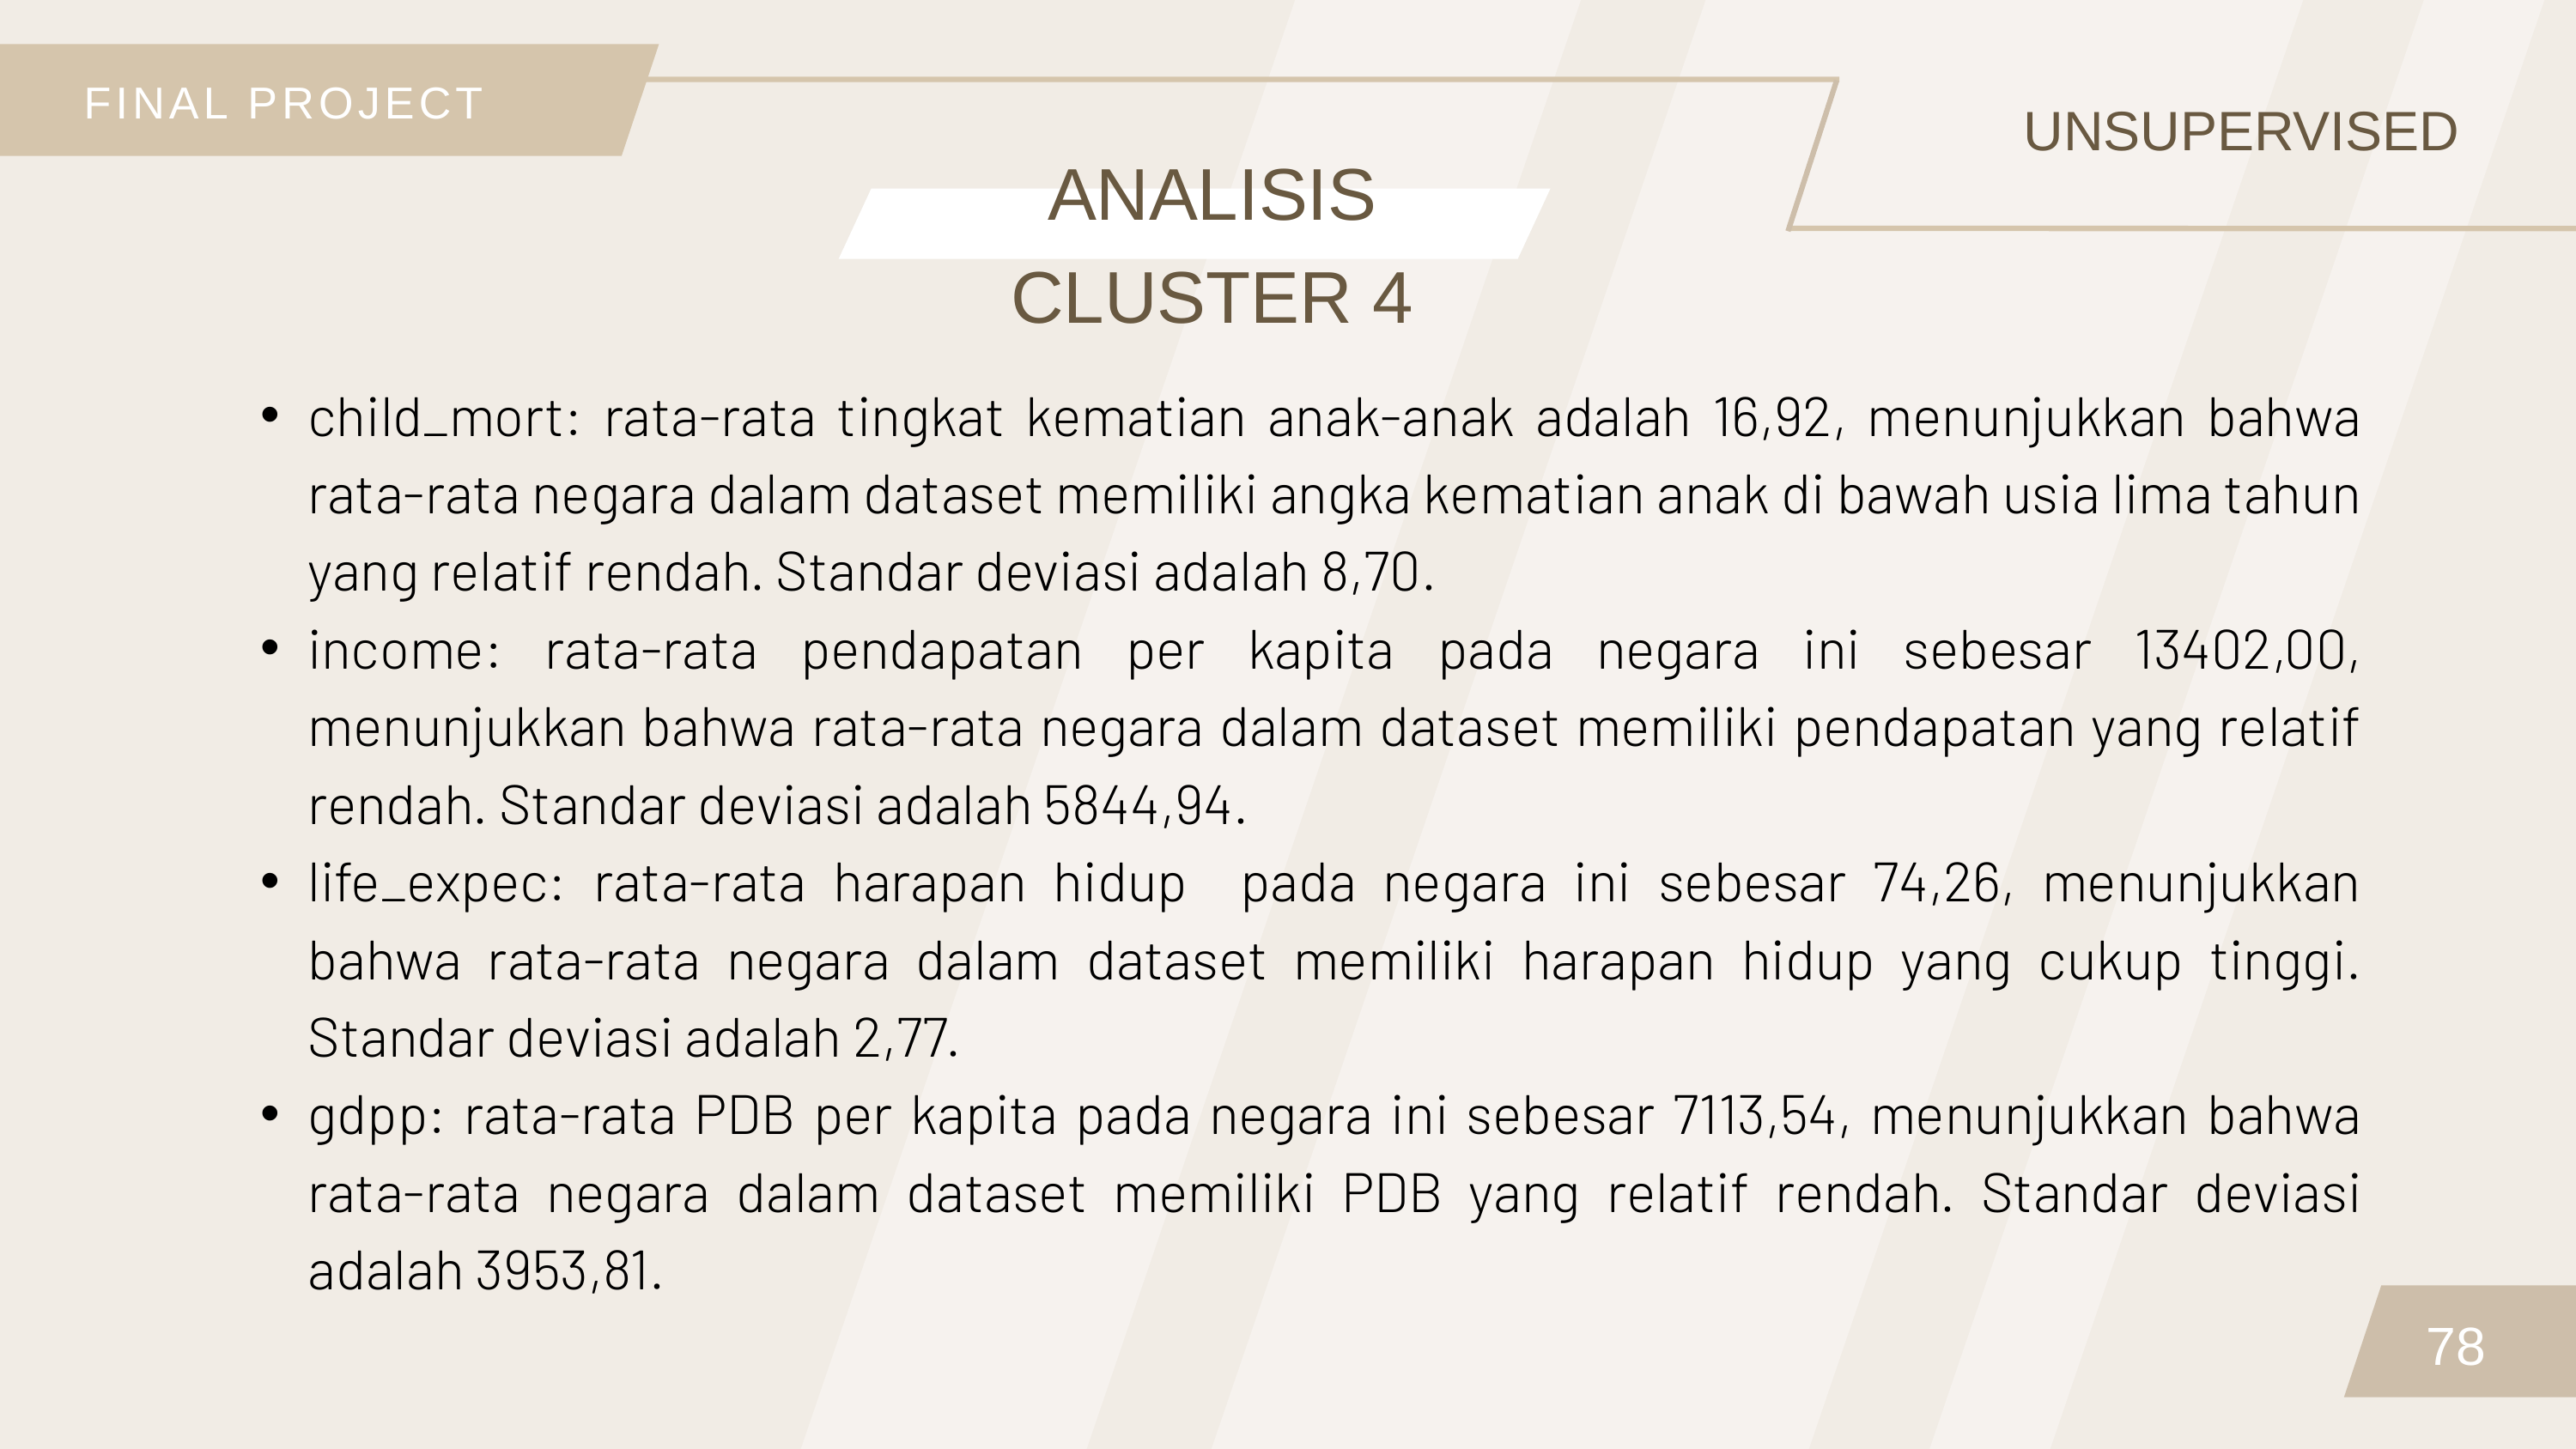

FINAL PROJECT

UNSUPERVISED
ANALISIS CLUSTER 4

child_mort: rata-rata tingkat kematian anak-anak adalah 16,92, menunjukkan bahwa rata-rata negara dalam dataset memiliki angka kematian anak di bawah usia lima tahun yang relatif rendah. Standar deviasi adalah 8,70.
income: rata-rata pendapatan per kapita pada negara ini sebesar 13402,00, menunjukkan bahwa rata-rata negara dalam dataset memiliki pendapatan yang relatif rendah. Standar deviasi adalah 5844,94.
life_expec: rata-rata harapan hidup  pada negara ini sebesar 74,26, menunjukkan bahwa rata-rata negara dalam dataset memiliki harapan hidup yang cukup tinggi. Standar deviasi adalah 2,77.
gdpp: rata-rata PDB per kapita pada negara ini sebesar 7113,54, menunjukkan bahwa rata-rata negara dalam dataset memiliki PDB yang relatif rendah. Standar deviasi adalah 3953,81.

78